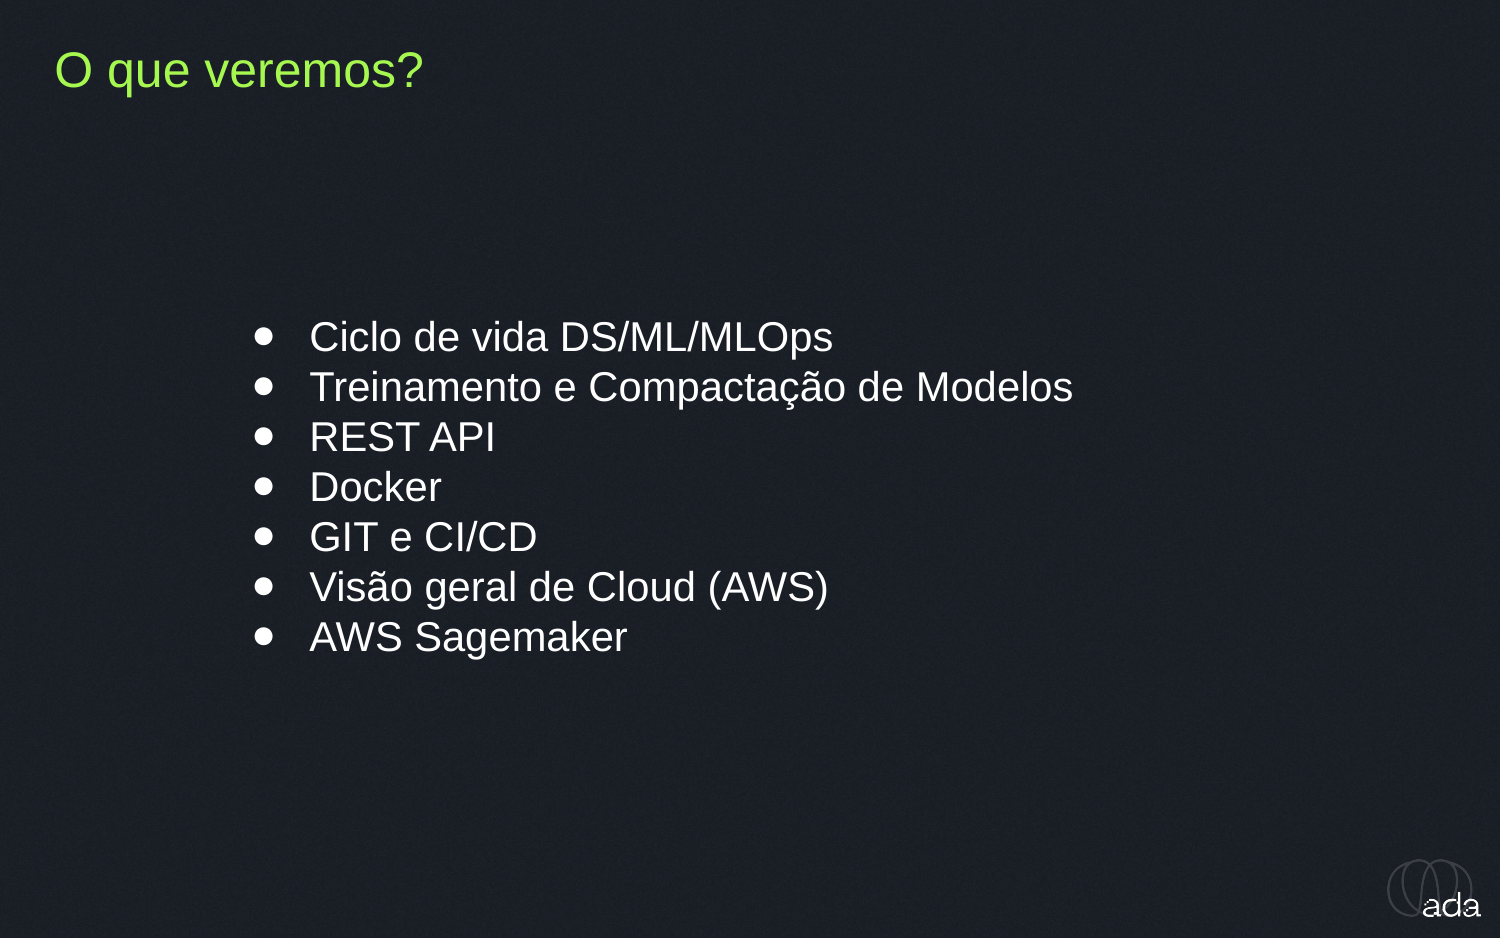

O que veremos?

Ciclo de vida DS/ML/MLOps
Treinamento e Compactação de Modelos
REST API
Docker
GIT e CI/CD
Visão geral de Cloud (AWS)
AWS Sagemaker